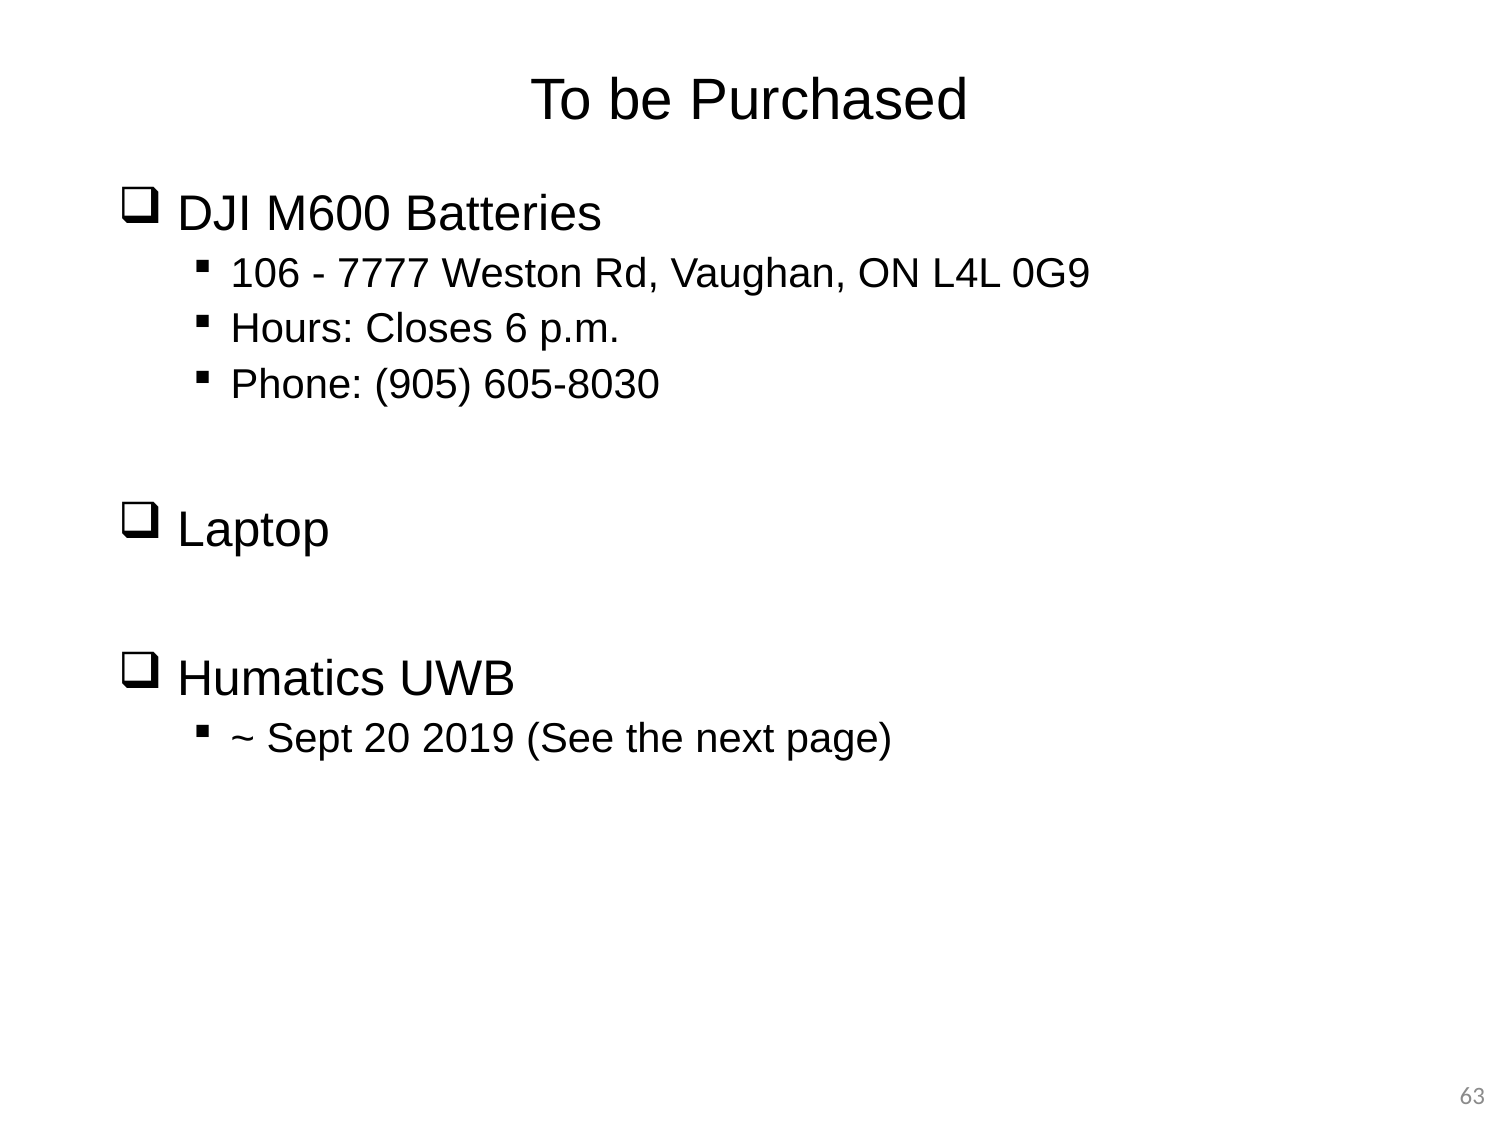

# To be Purchased
 DJI M600 Batteries
106 - 7777 Weston Rd, Vaughan, ON L4L 0G9
Hours: Closes 6 p.m.
Phone: (905) 605-8030

 Laptop

 Humatics UWB
~ Sept 20 2019 (See the next page)

63